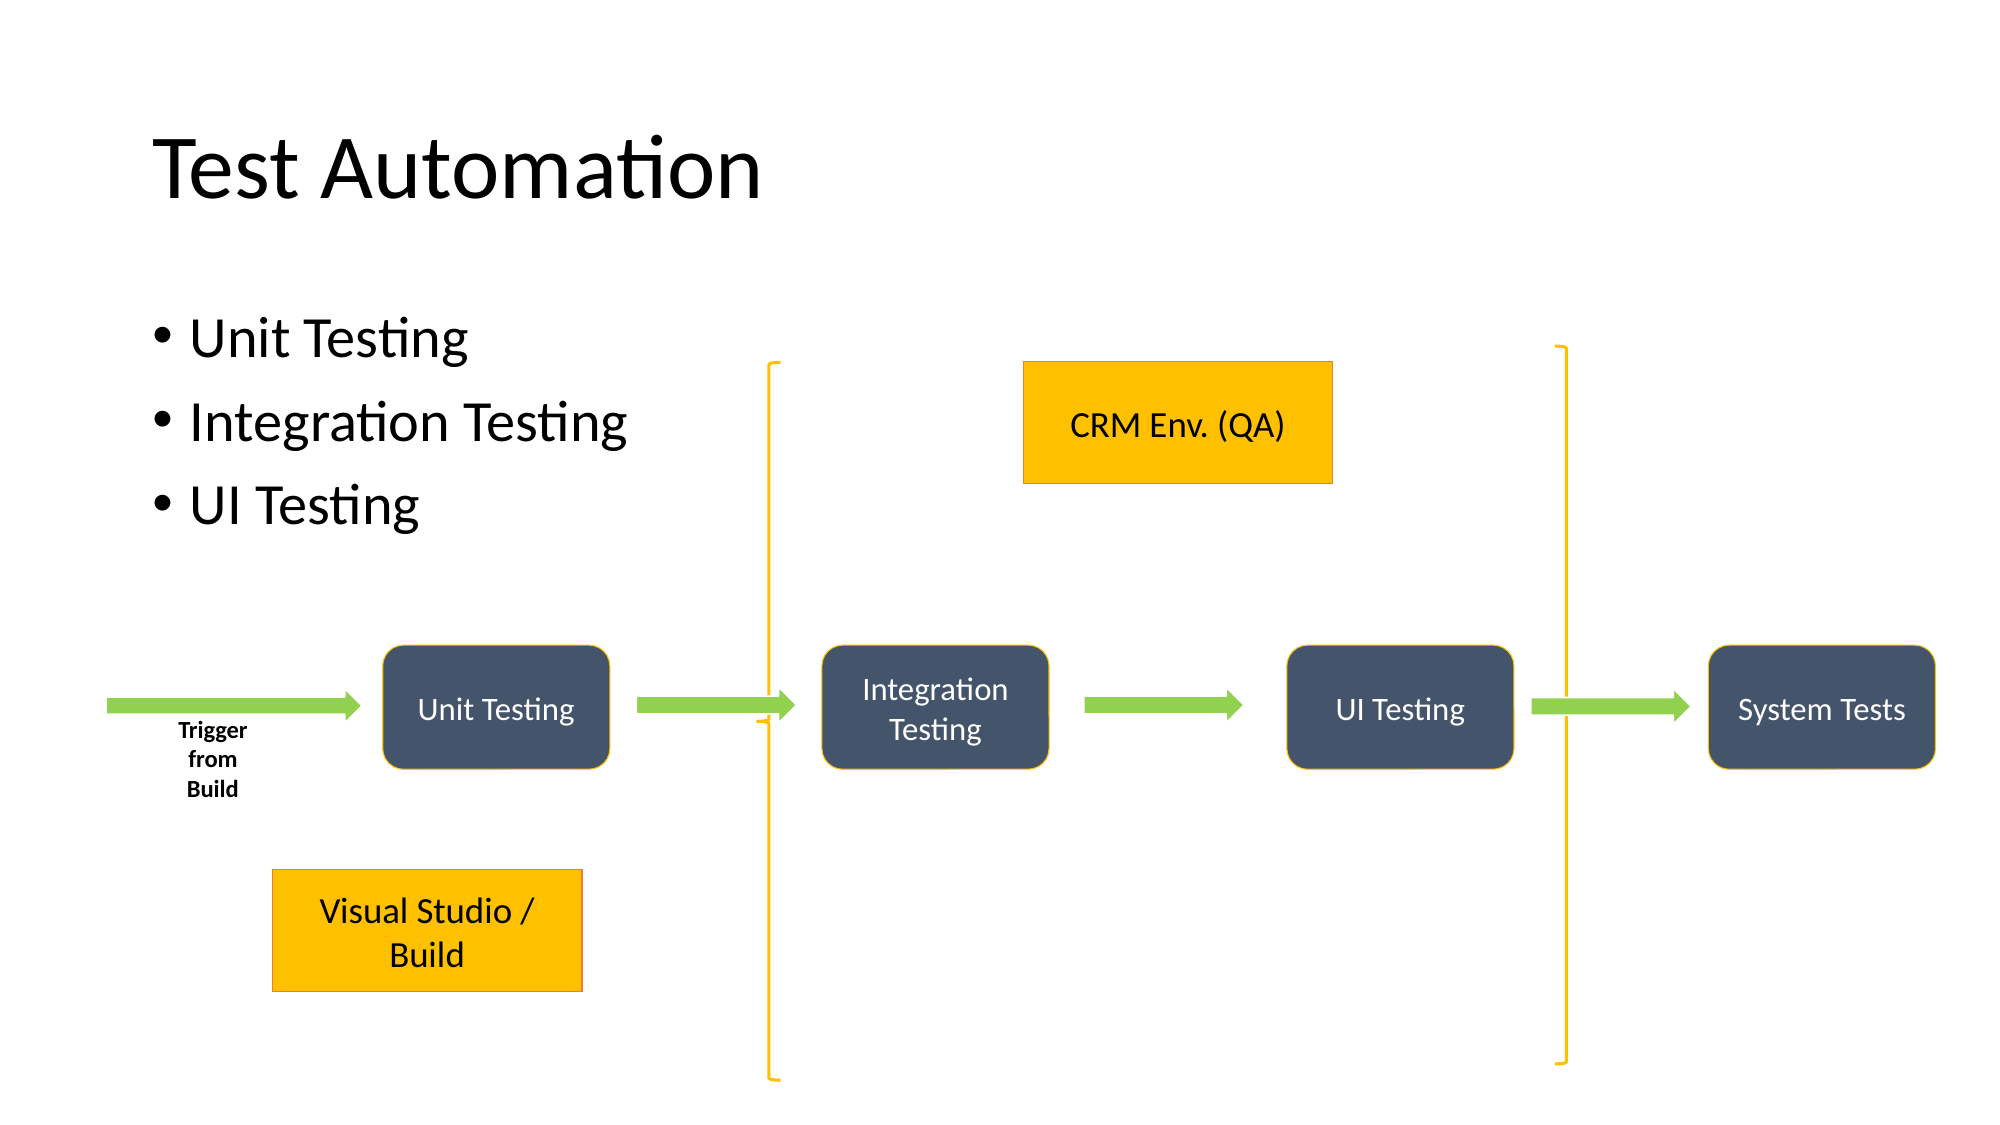

# Test Automation
Unit Testing
Integration Testing
UI Testing

CRM Env. (QA)

Unit Testing
Integration Testing
UI Testing
System Tests

Trigger from Build

Visual Studio / Build